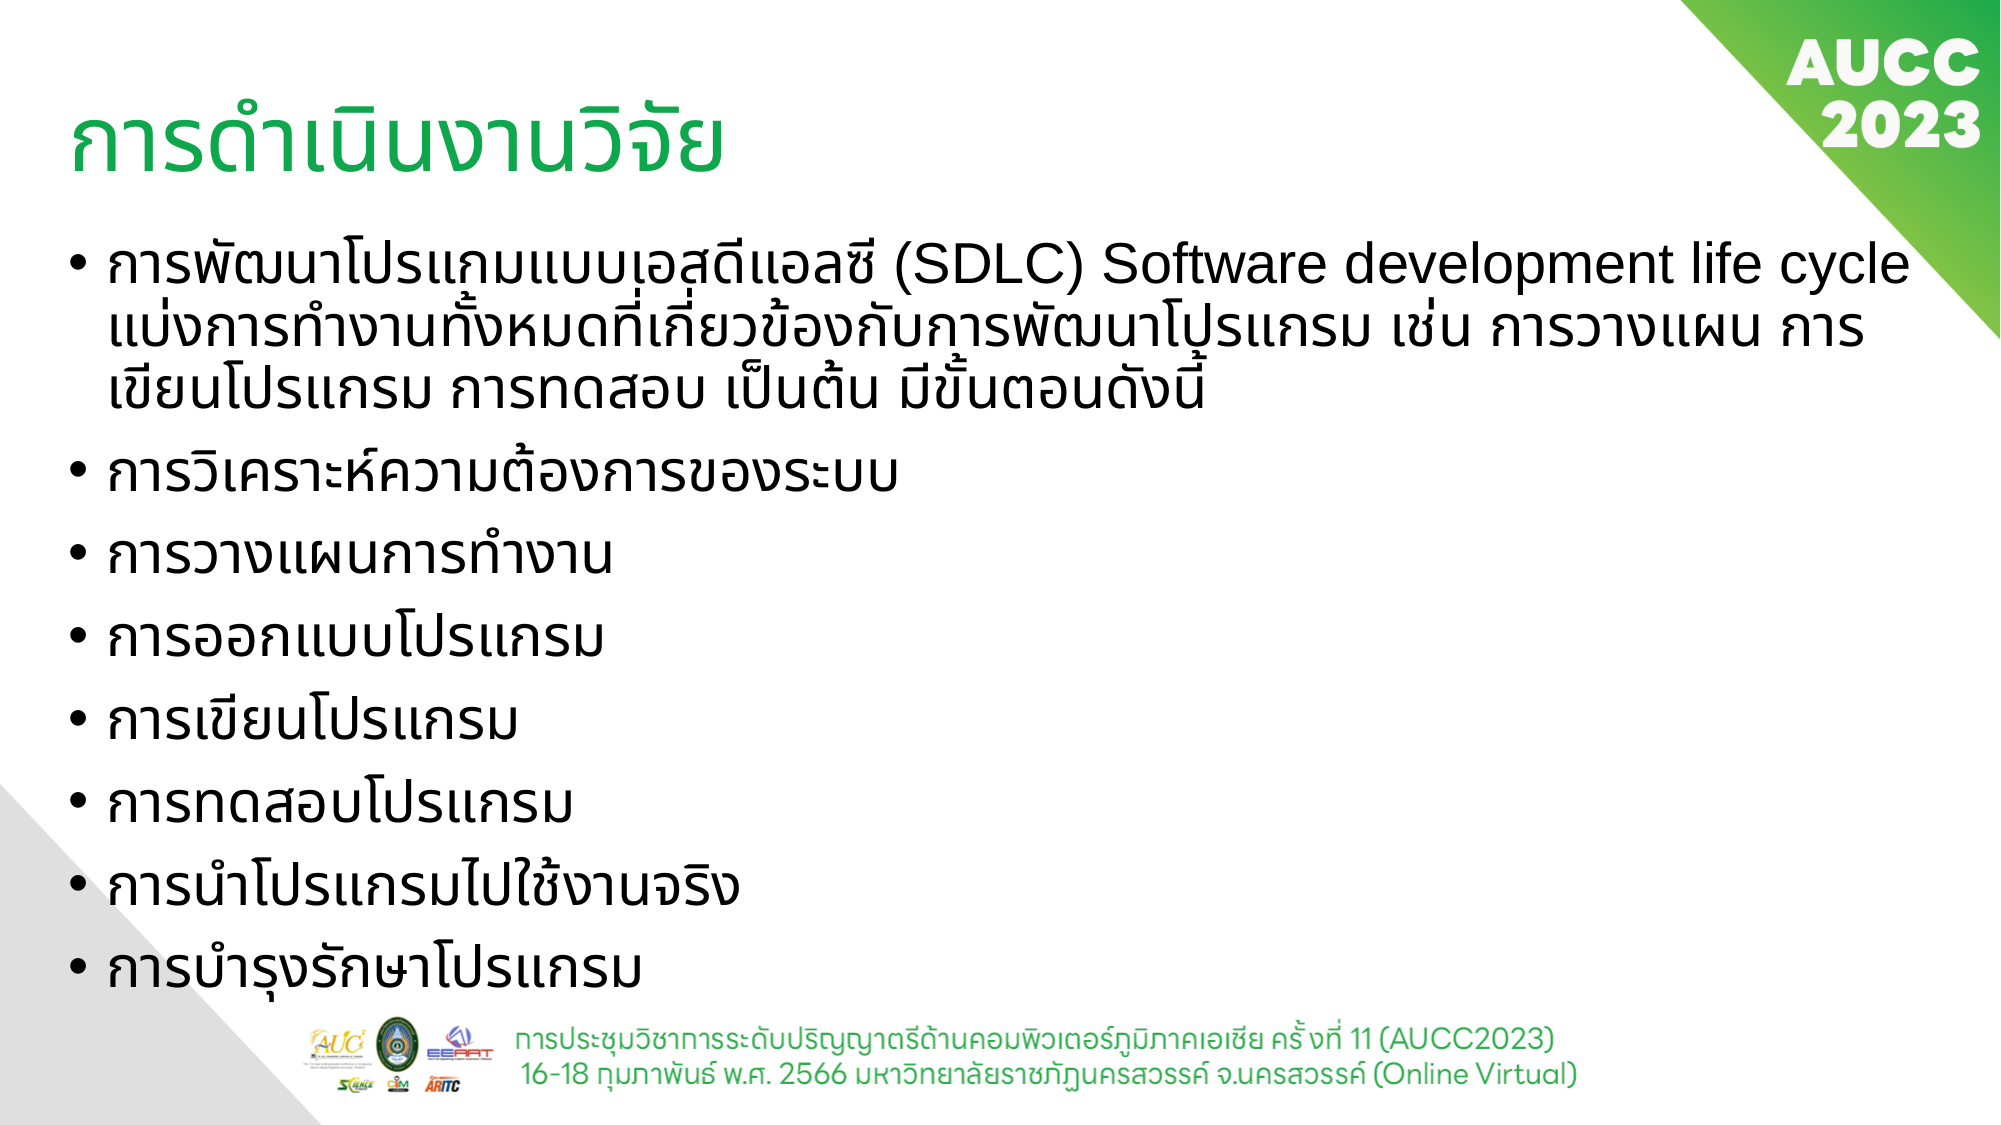

# การดำเนินงานวิจัย
การพัฒนาโปรแกมแบบเอสดีแอลซี (SDLC) Software development life cycle แบ่งการทำงานทั้งหมดที่เกี่ยวข้องกับการพัฒนาโปรแกรม เช่น การวางแผน การเขียนโปรแกรม การทดสอบ เป็นต้น มีขั้นตอนดังนี้
การวิเคราะห์ความต้องการของระบบ
การวางแผนการทำงาน
การออกแบบโปรแกรม
การเขียนโปรแกรม
การทดสอบโปรแกรม
การนำโปรแกรมไปใช้งานจริง
การบำรุงรักษาโปรแกรม